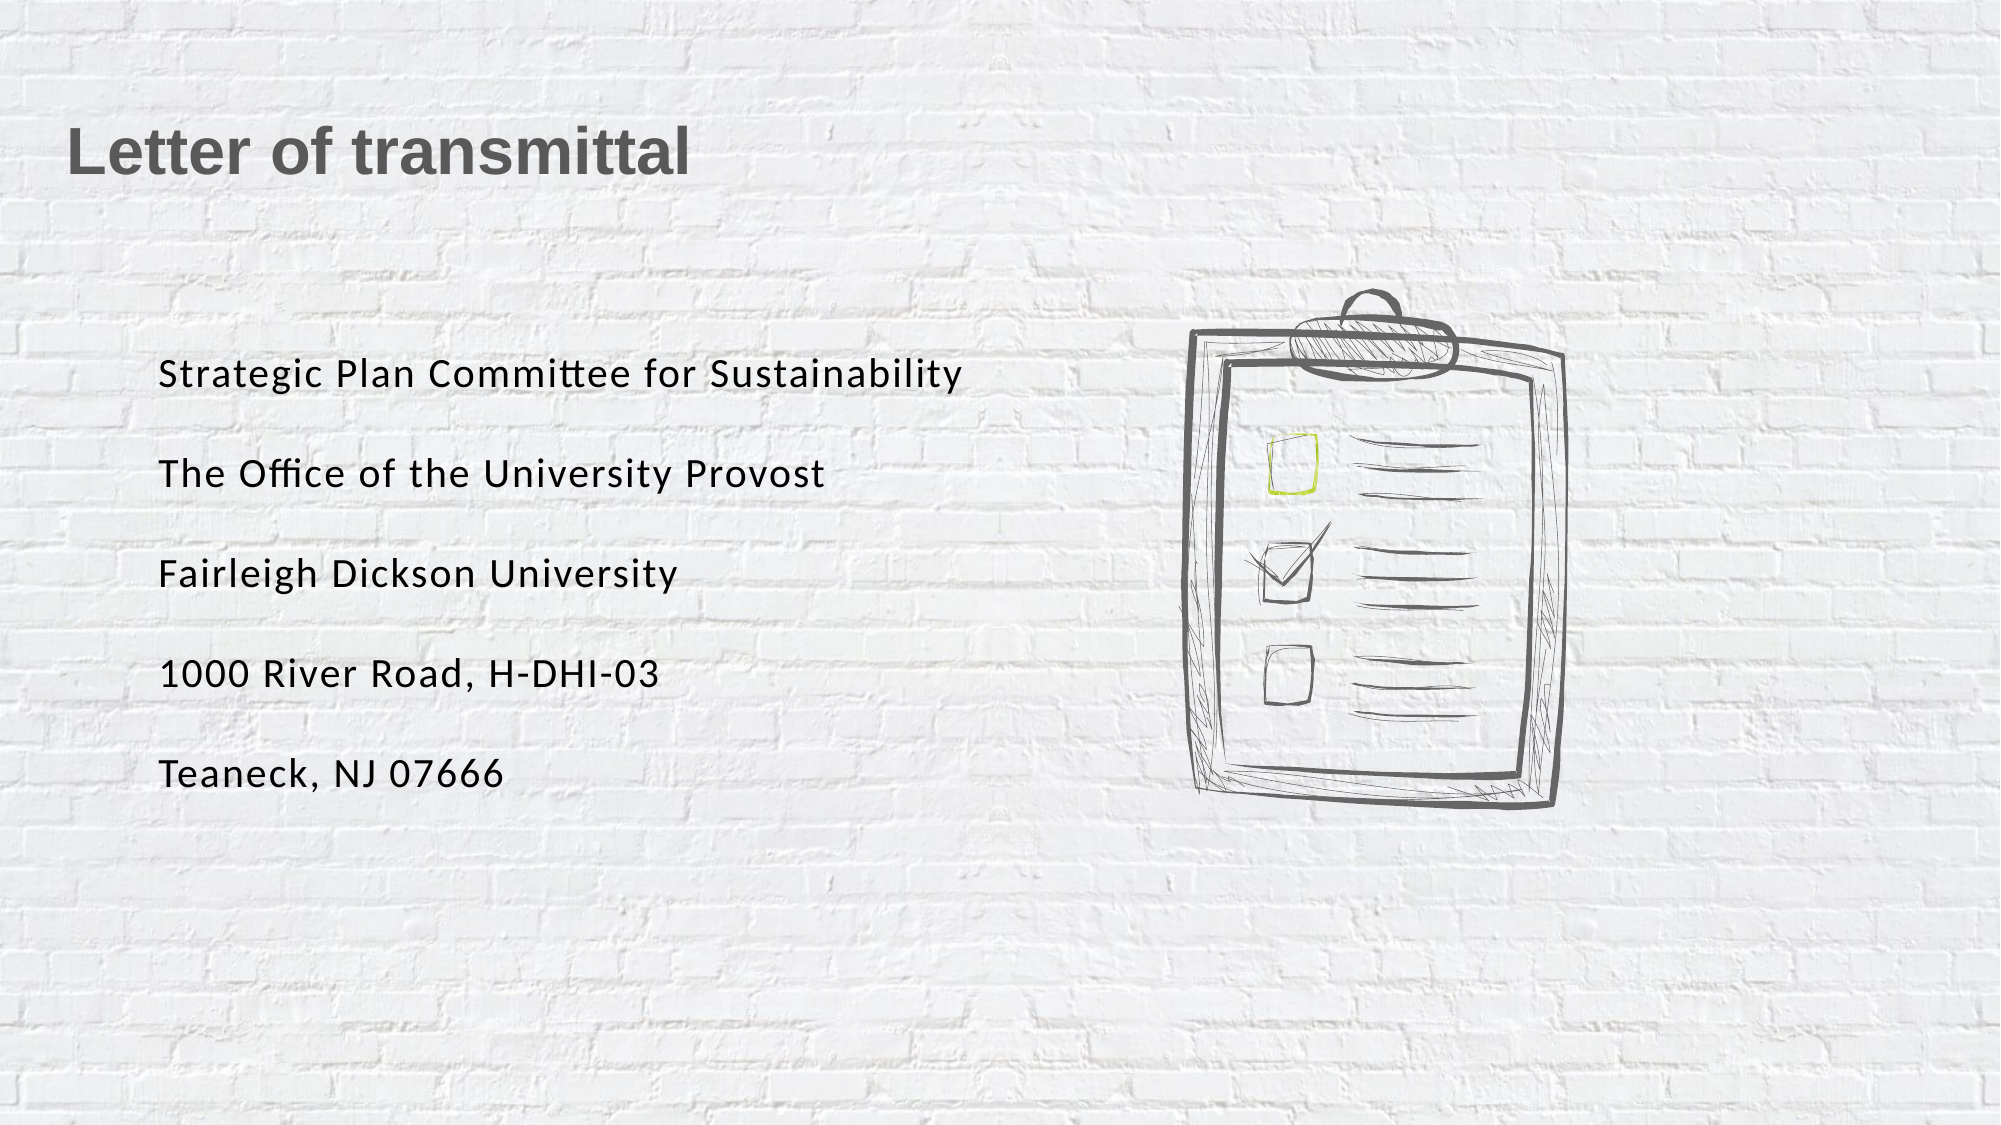

Letter of transmittal

Strategic Plan Committee for Sustainability
The Office of the University Provost
Fairleigh Dickson University
1000 River Road, H-DHI-03
Teaneck, NJ 07666